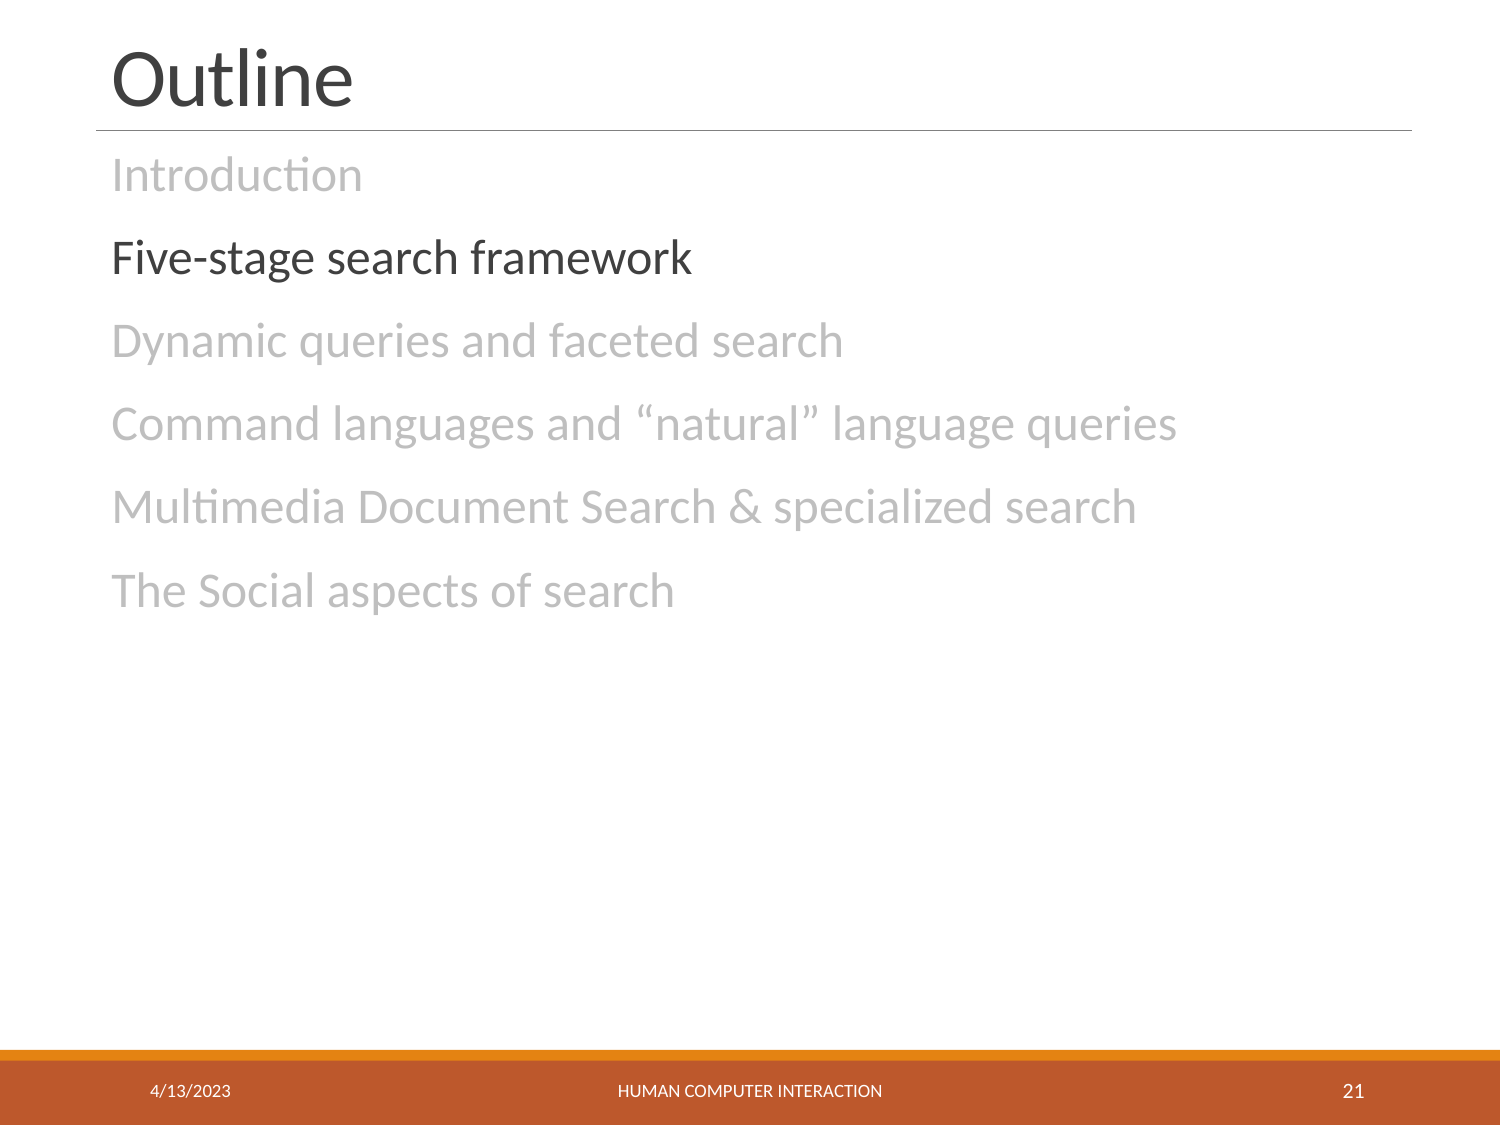

# Outline
Introduction
Five-stage search framework
Dynamic queries and faceted search
Command languages and “natural” language queries
Multimedia Document Search & specialized search
The Social aspects of search
4/13/2023
Human Computer Interaction
21